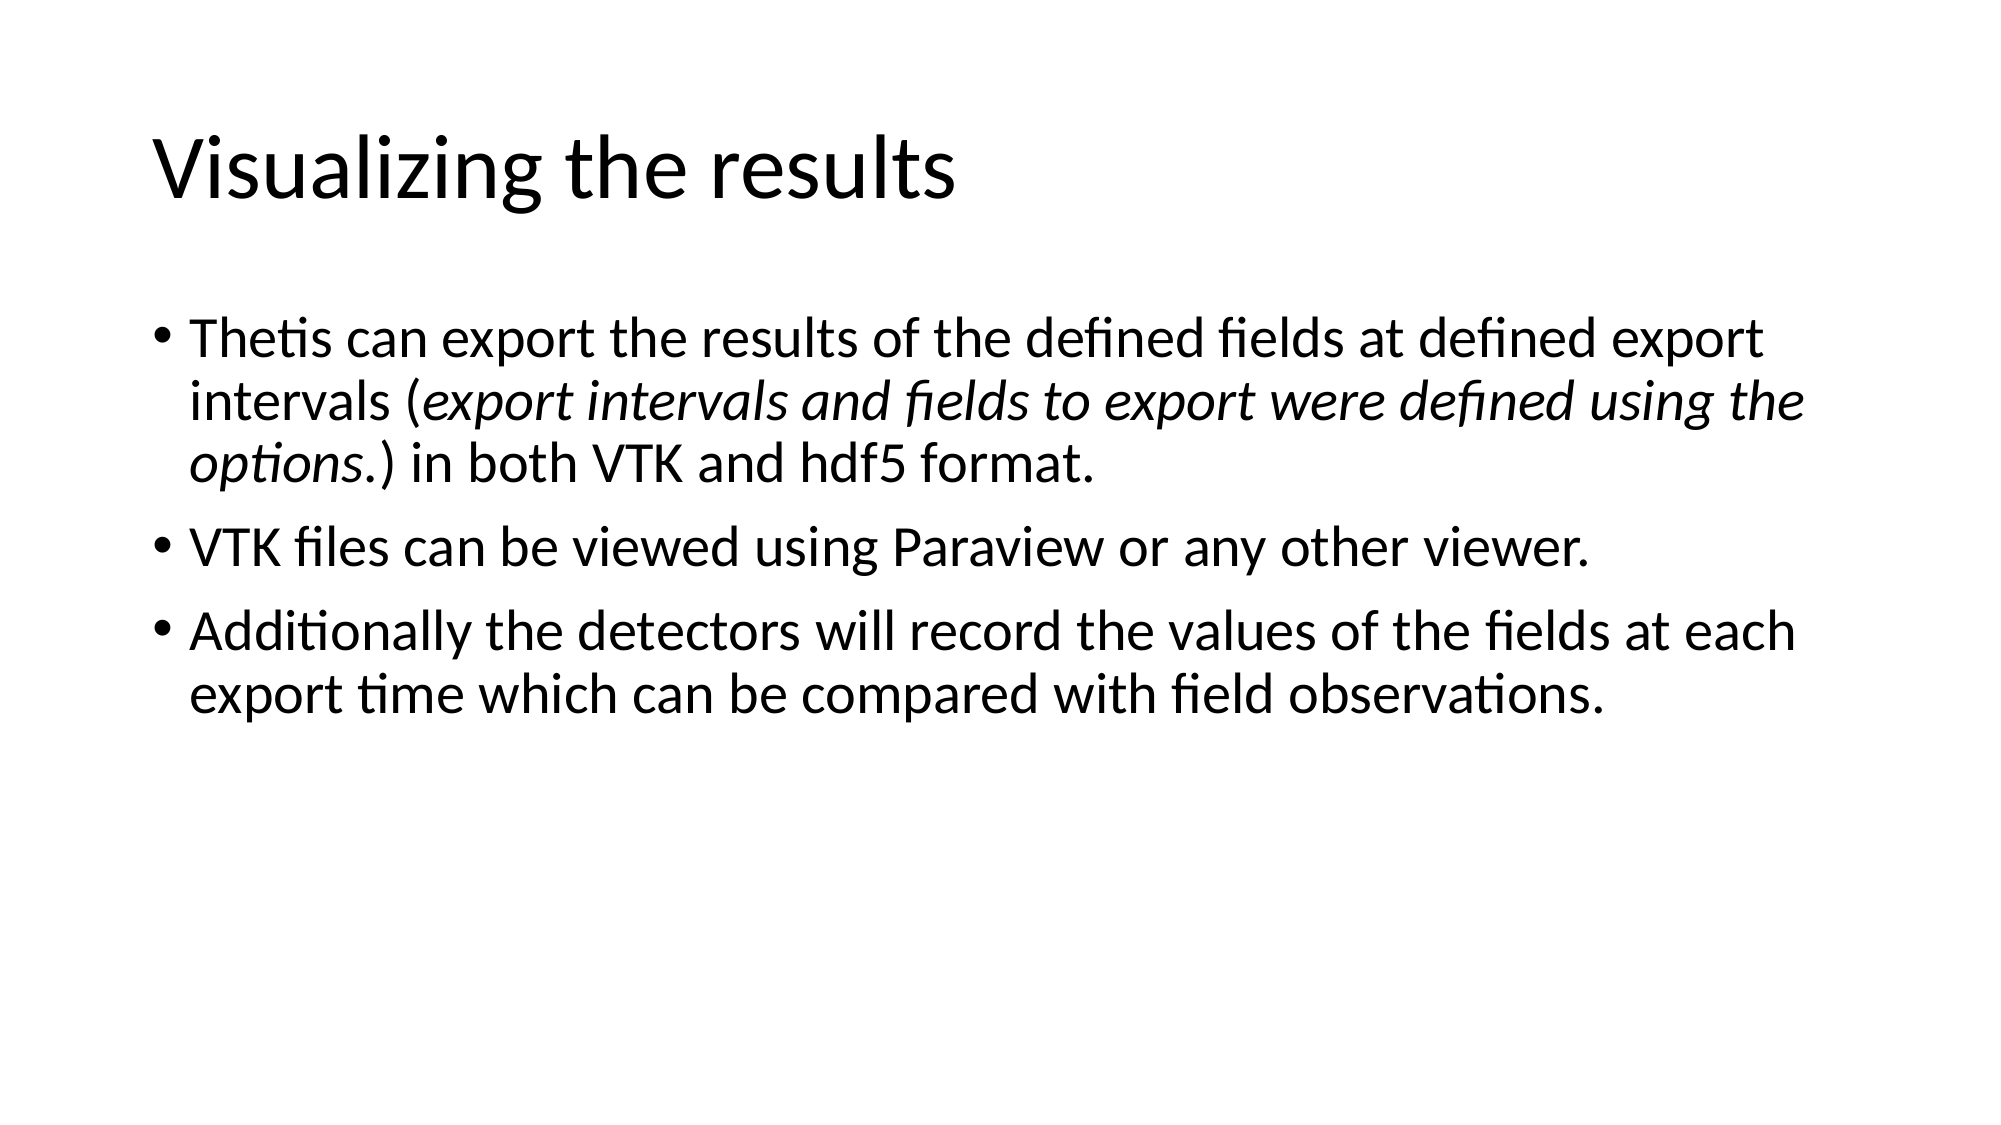

# Visualizing the results
Thetis can export the results of the defined fields at defined export intervals (export intervals and fields to export were defined using the options.) in both VTK and hdf5 format.
VTK files can be viewed using Paraview or any other viewer.
Additionally the detectors will record the values of the fields at each export time which can be compared with field observations.